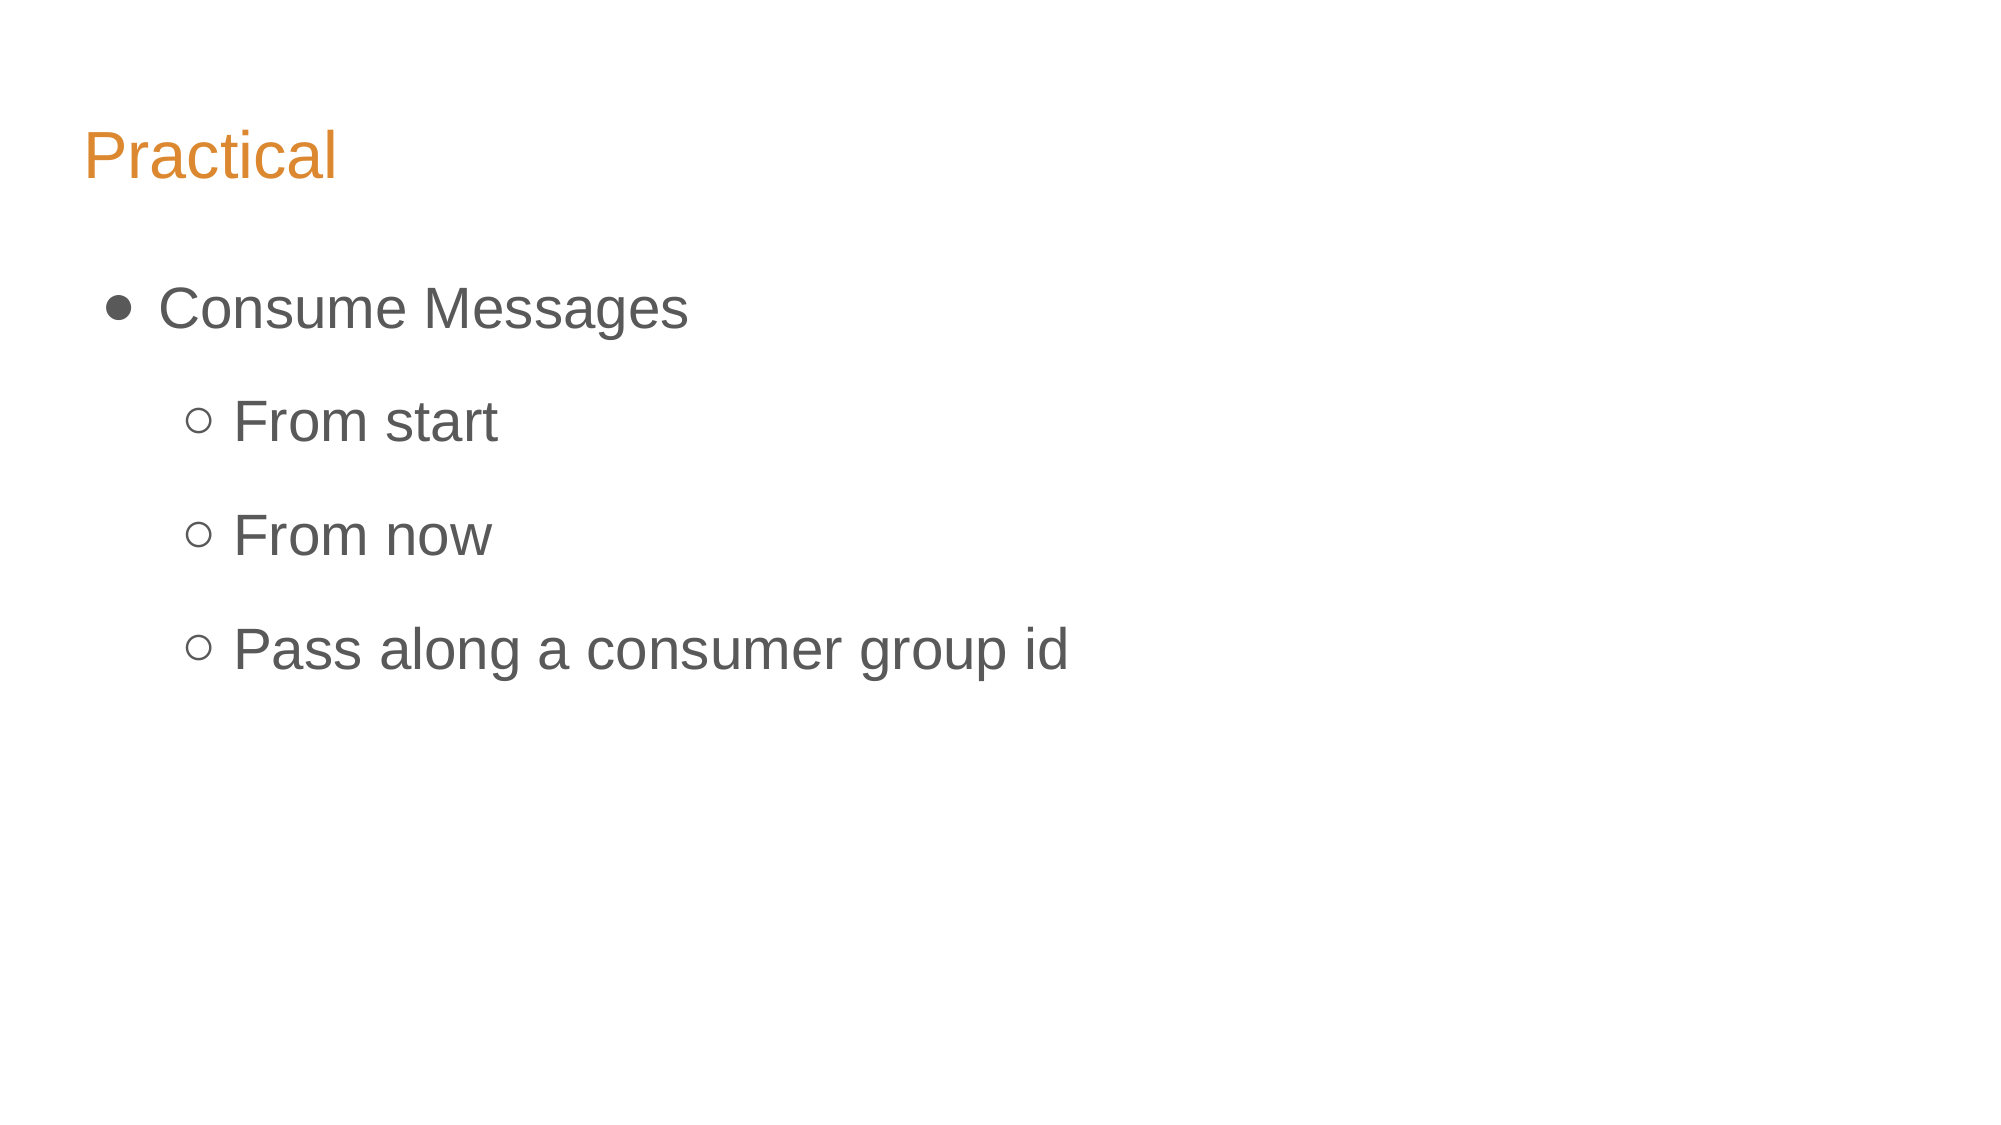

# Practical
Consume Messages
From start
From now
Pass along a consumer group id